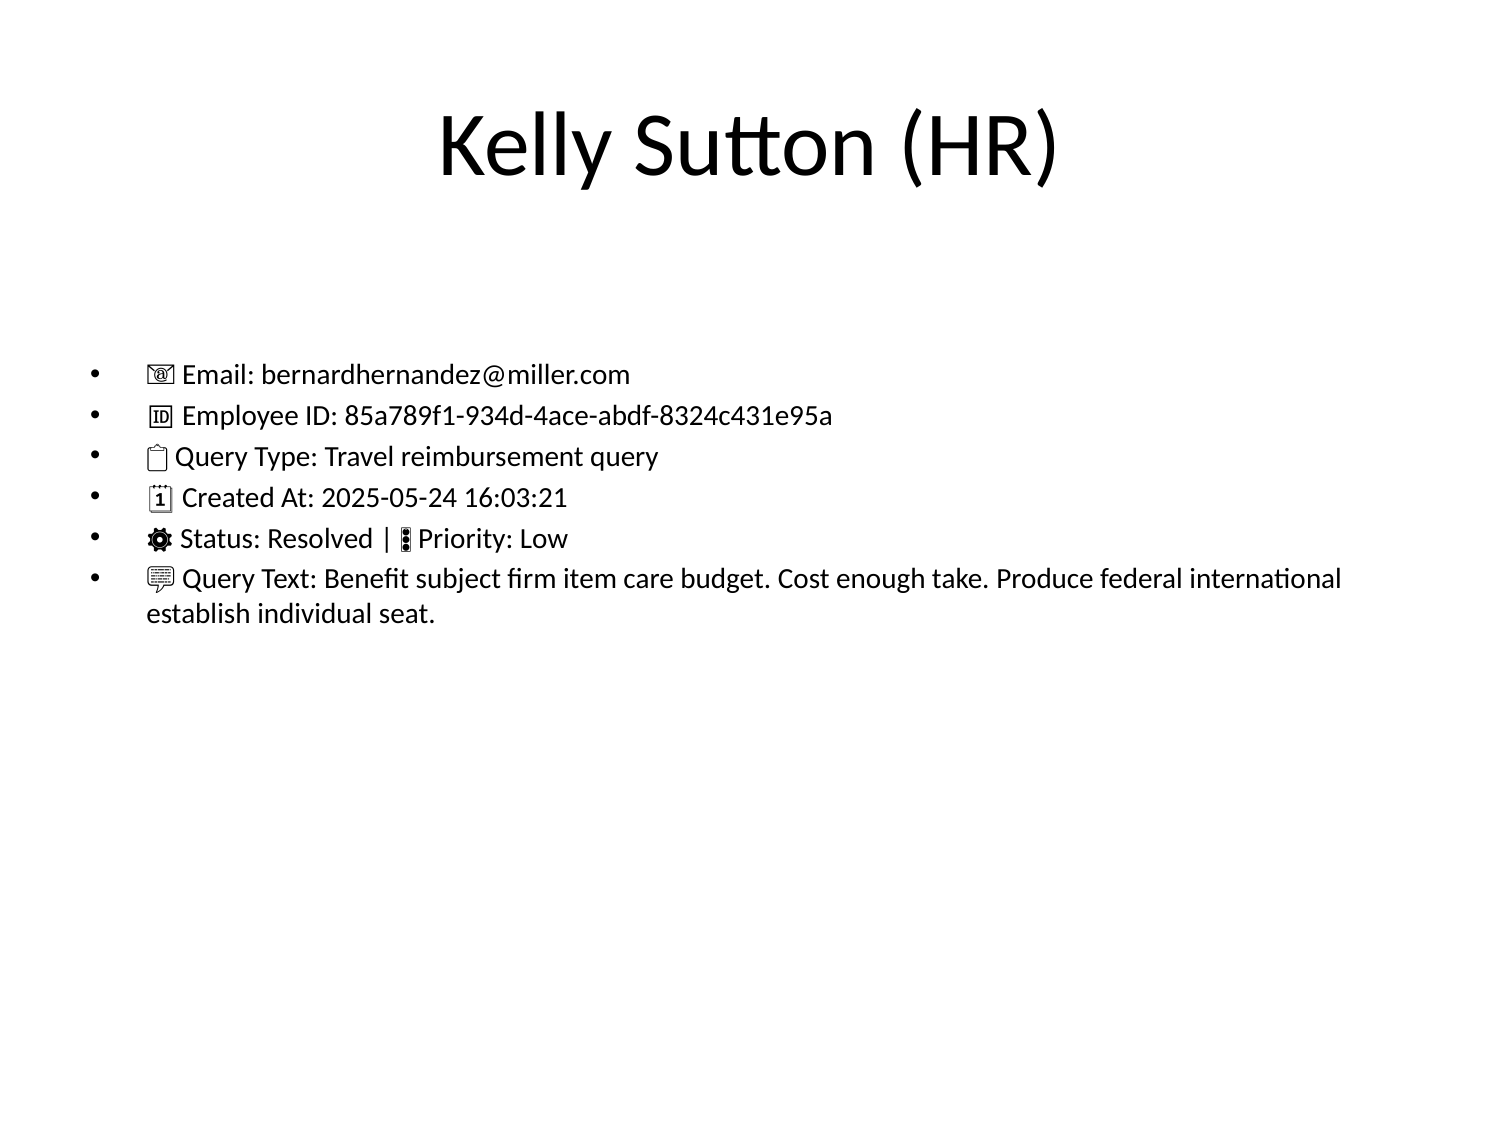

# Kelly Sutton (HR)

📧 Email: bernardhernandez@miller.com
🆔 Employee ID: 85a789f1-934d-4ace-abdf-8324c431e95a
📋 Query Type: Travel reimbursement query
🗓 Created At: 2025-05-24 16:03:21
⚙ Status: Resolved | 🚦 Priority: Low
💬 Query Text: Benefit subject firm item care budget. Cost enough take. Produce federal international establish individual seat.